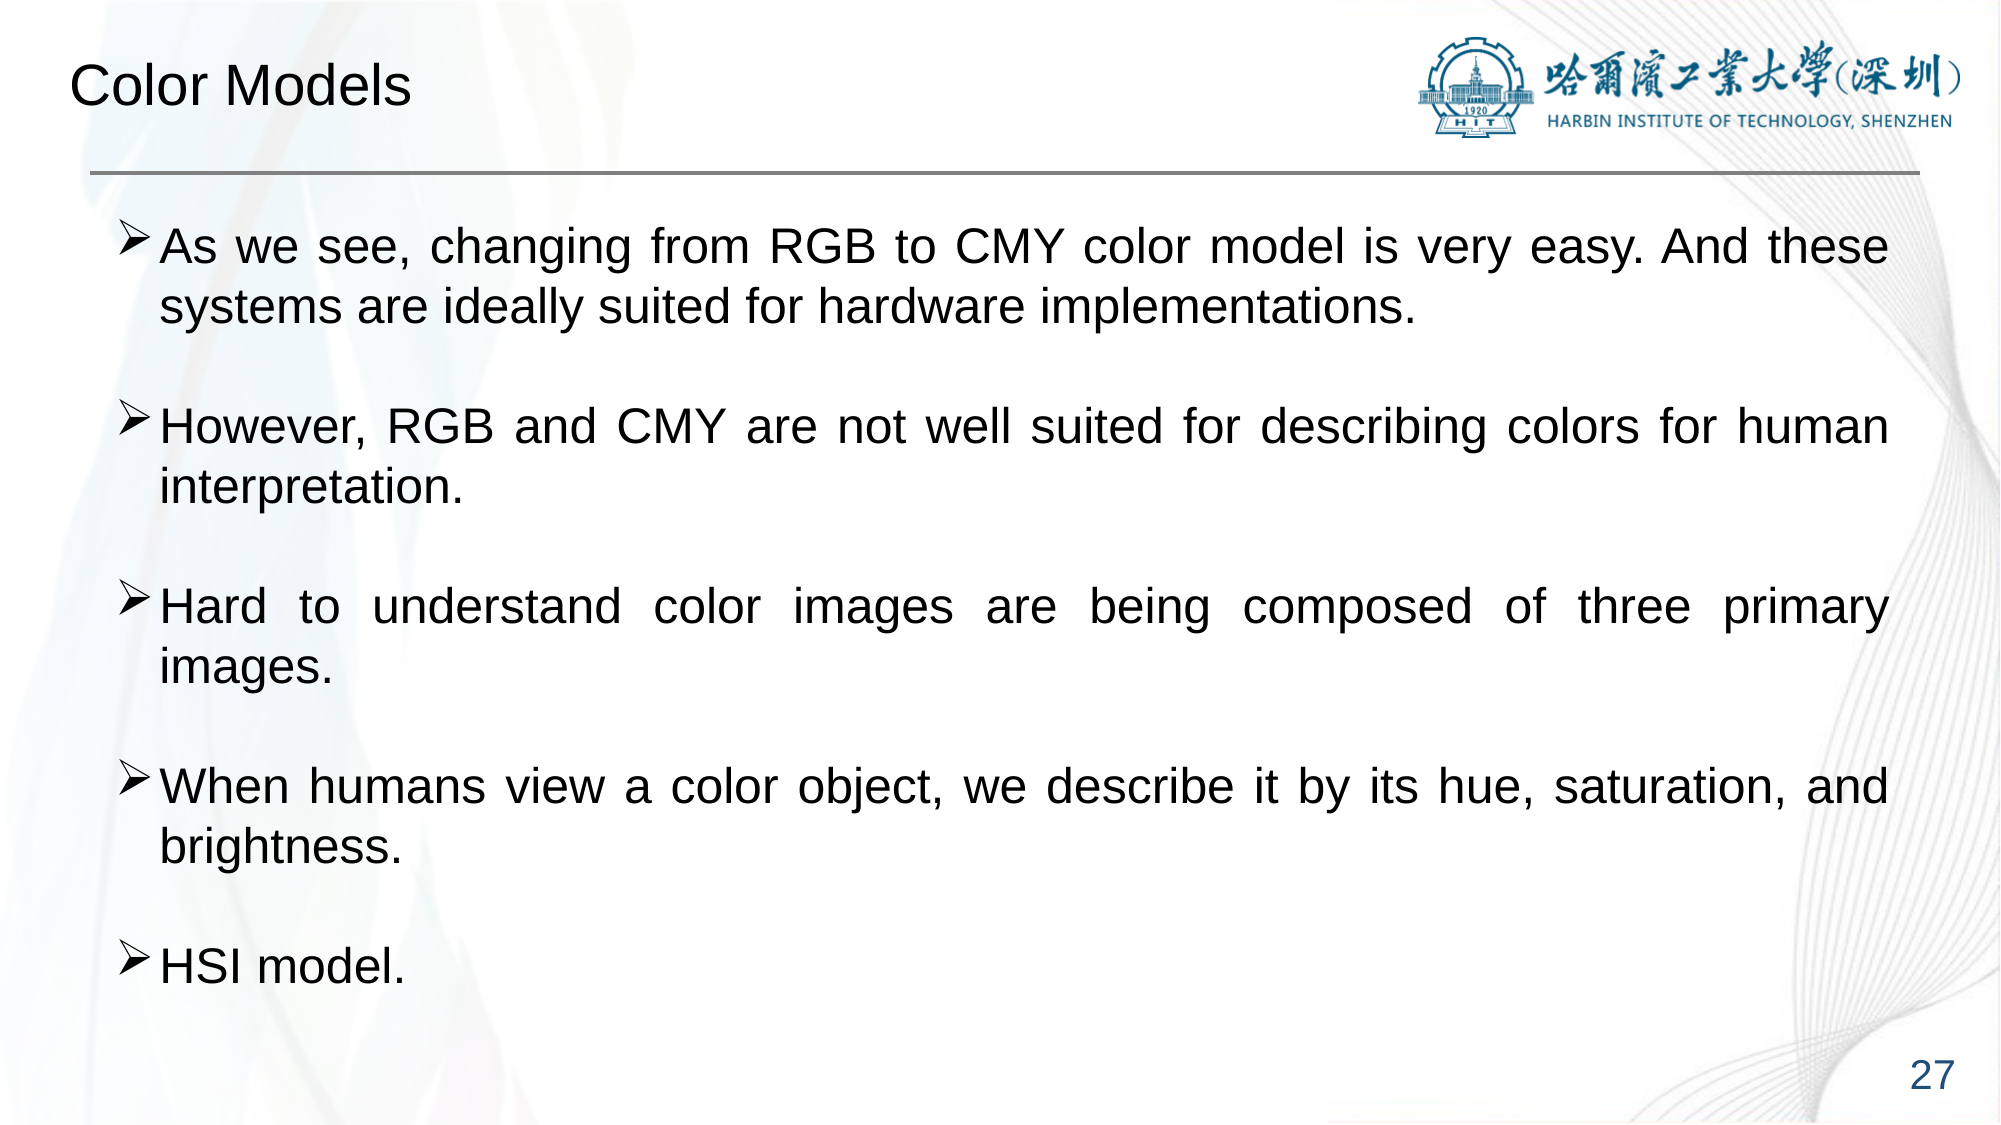

# Color Models
As we see, changing from RGB to CMY color model is very easy. And these systems are ideally suited for hardware implementations.

However, RGB and CMY are not well suited for describing colors for human interpretation.

Hard to understand color images are being composed of three primary images.

When humans view a color object, we describe it by its hue, saturation, and brightness.

HSI model.
27